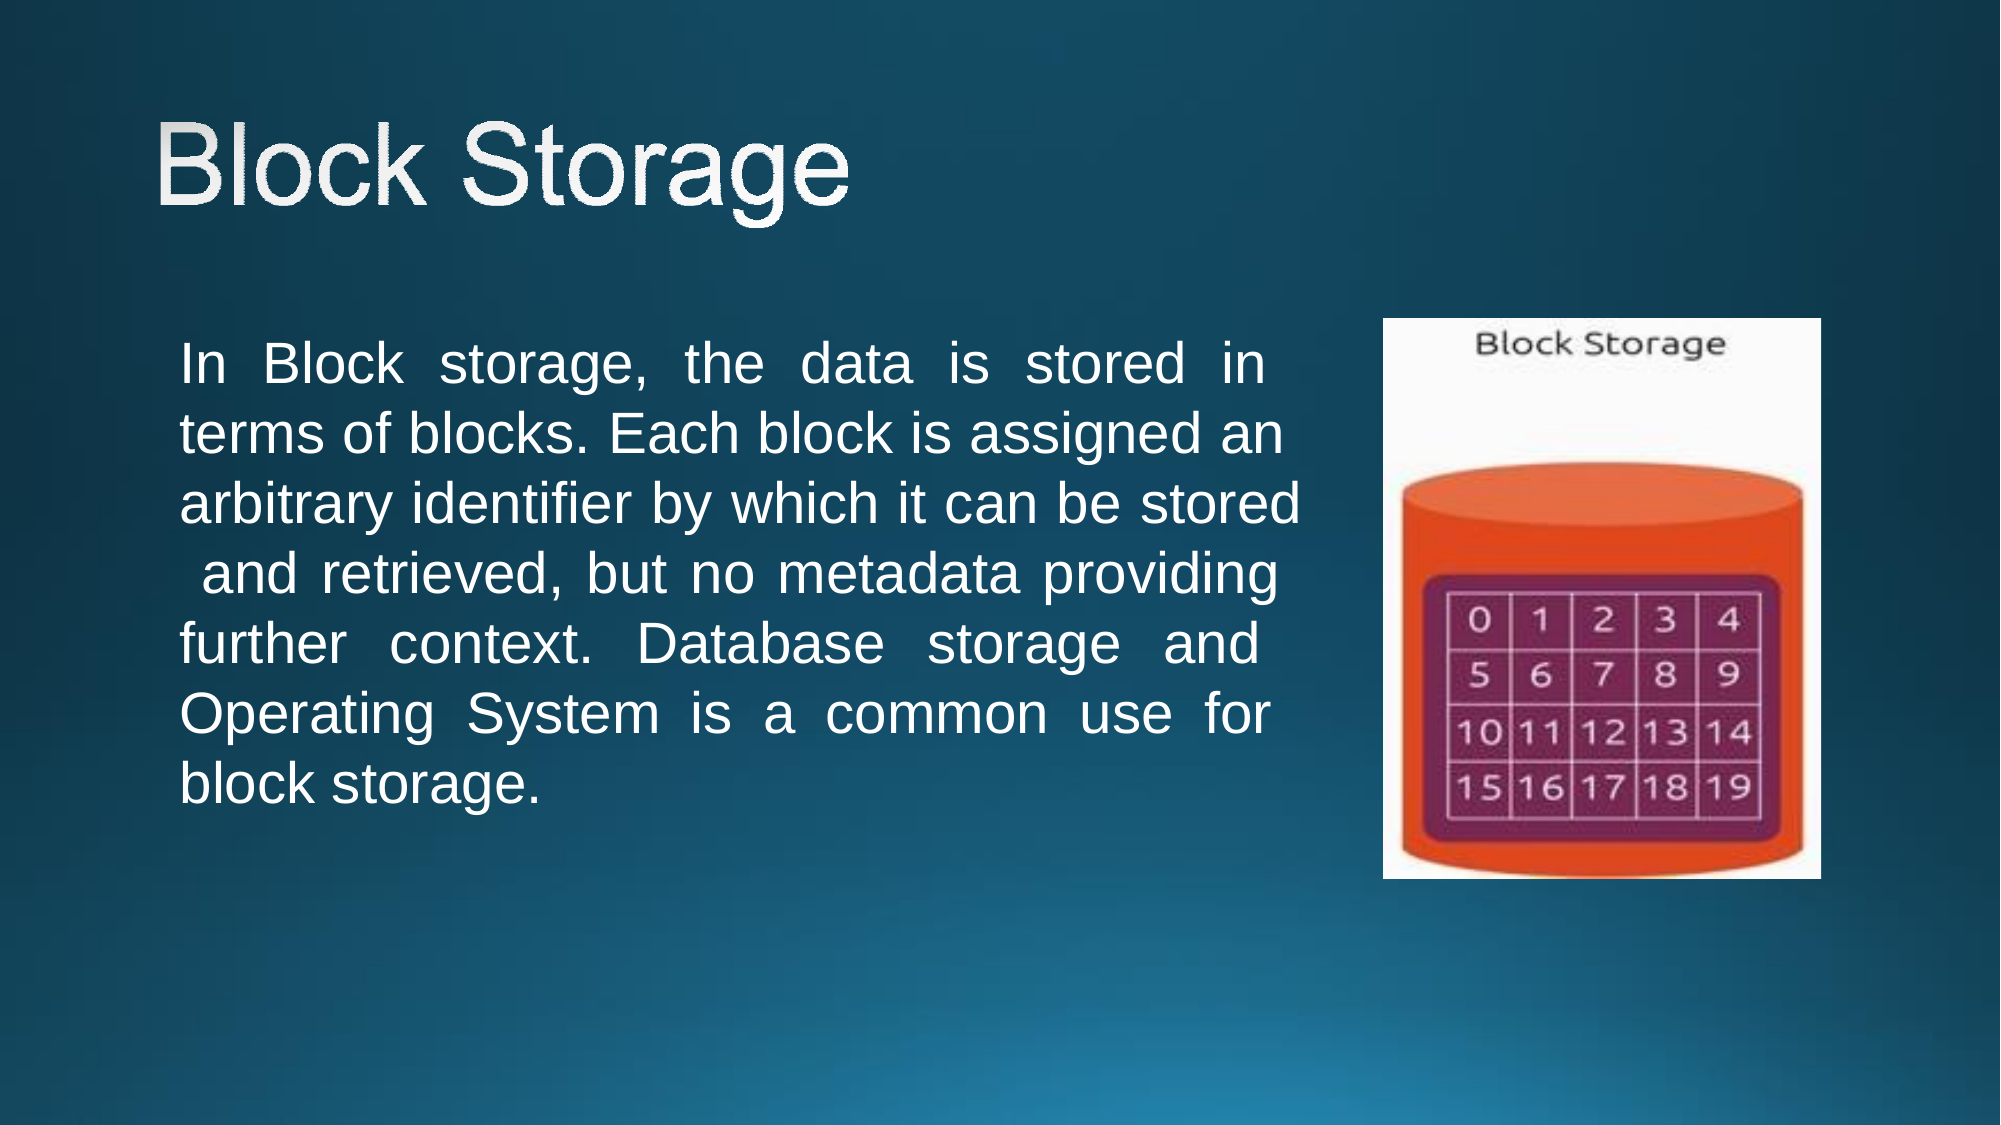

In Block storage, the data is stored in  terms of blocks. Each block is assigned an  arbitrary identifier by which it can be stored  and retrieved, but no metadata providing  further context. Database storage and  Operating System is a common use for  block storage.